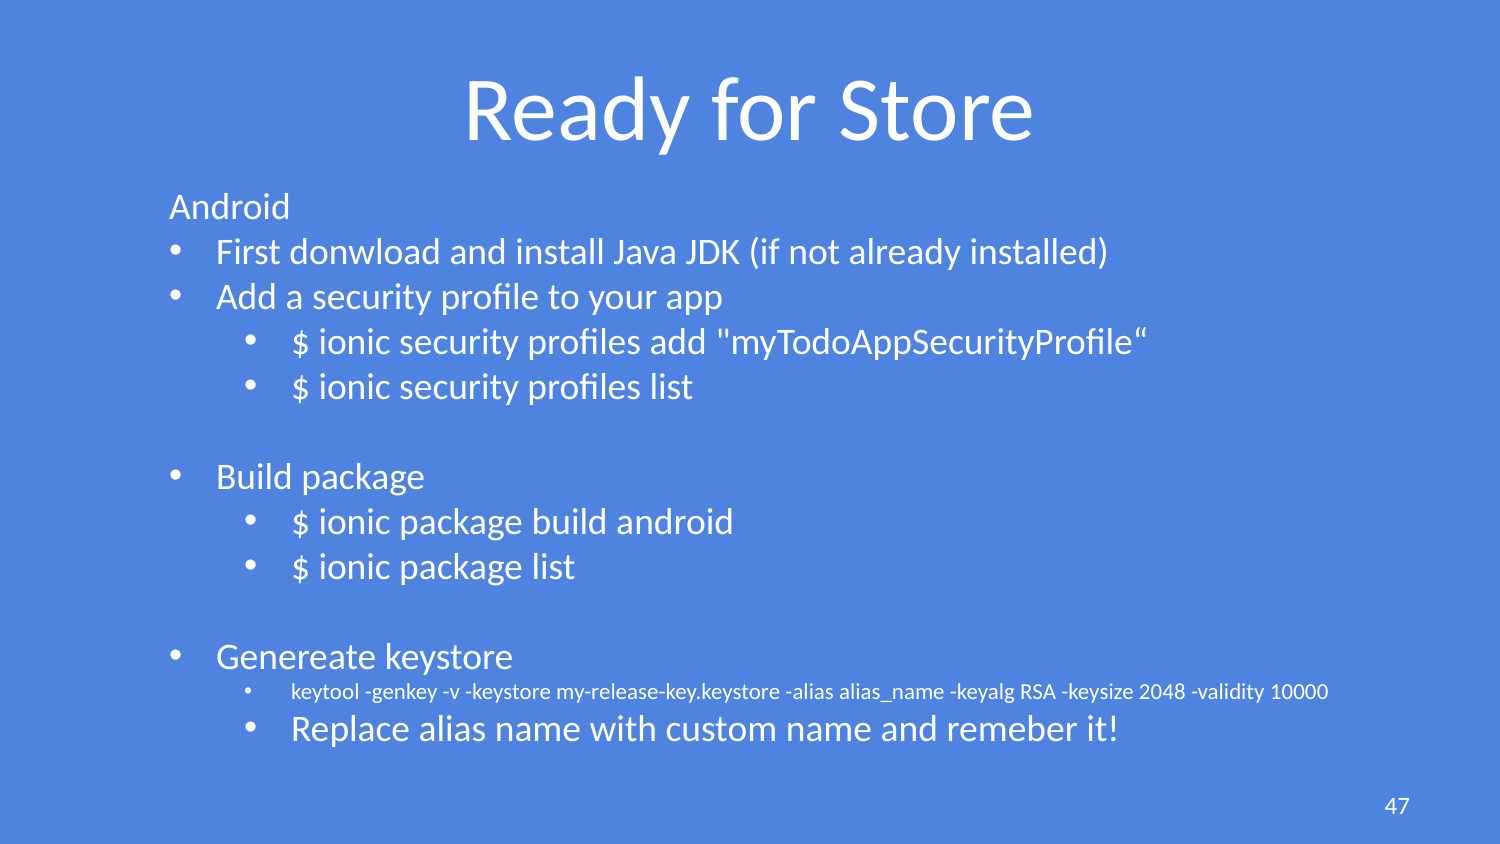

# Ready for Store
Android
First donwload and install Java JDK (if not already installed)
Add a security profile to your app
$ ionic security profiles add "myTodoAppSecurityProfile“
$ ionic security profiles list

Build package
$ ionic package build android
$ ionic package list

Genereate keystore
keytool -genkey -v -keystore my-release-key.keystore -alias alias_name -keyalg RSA -keysize 2048 -validity 10000
Replace alias name with custom name and remeber it!

47